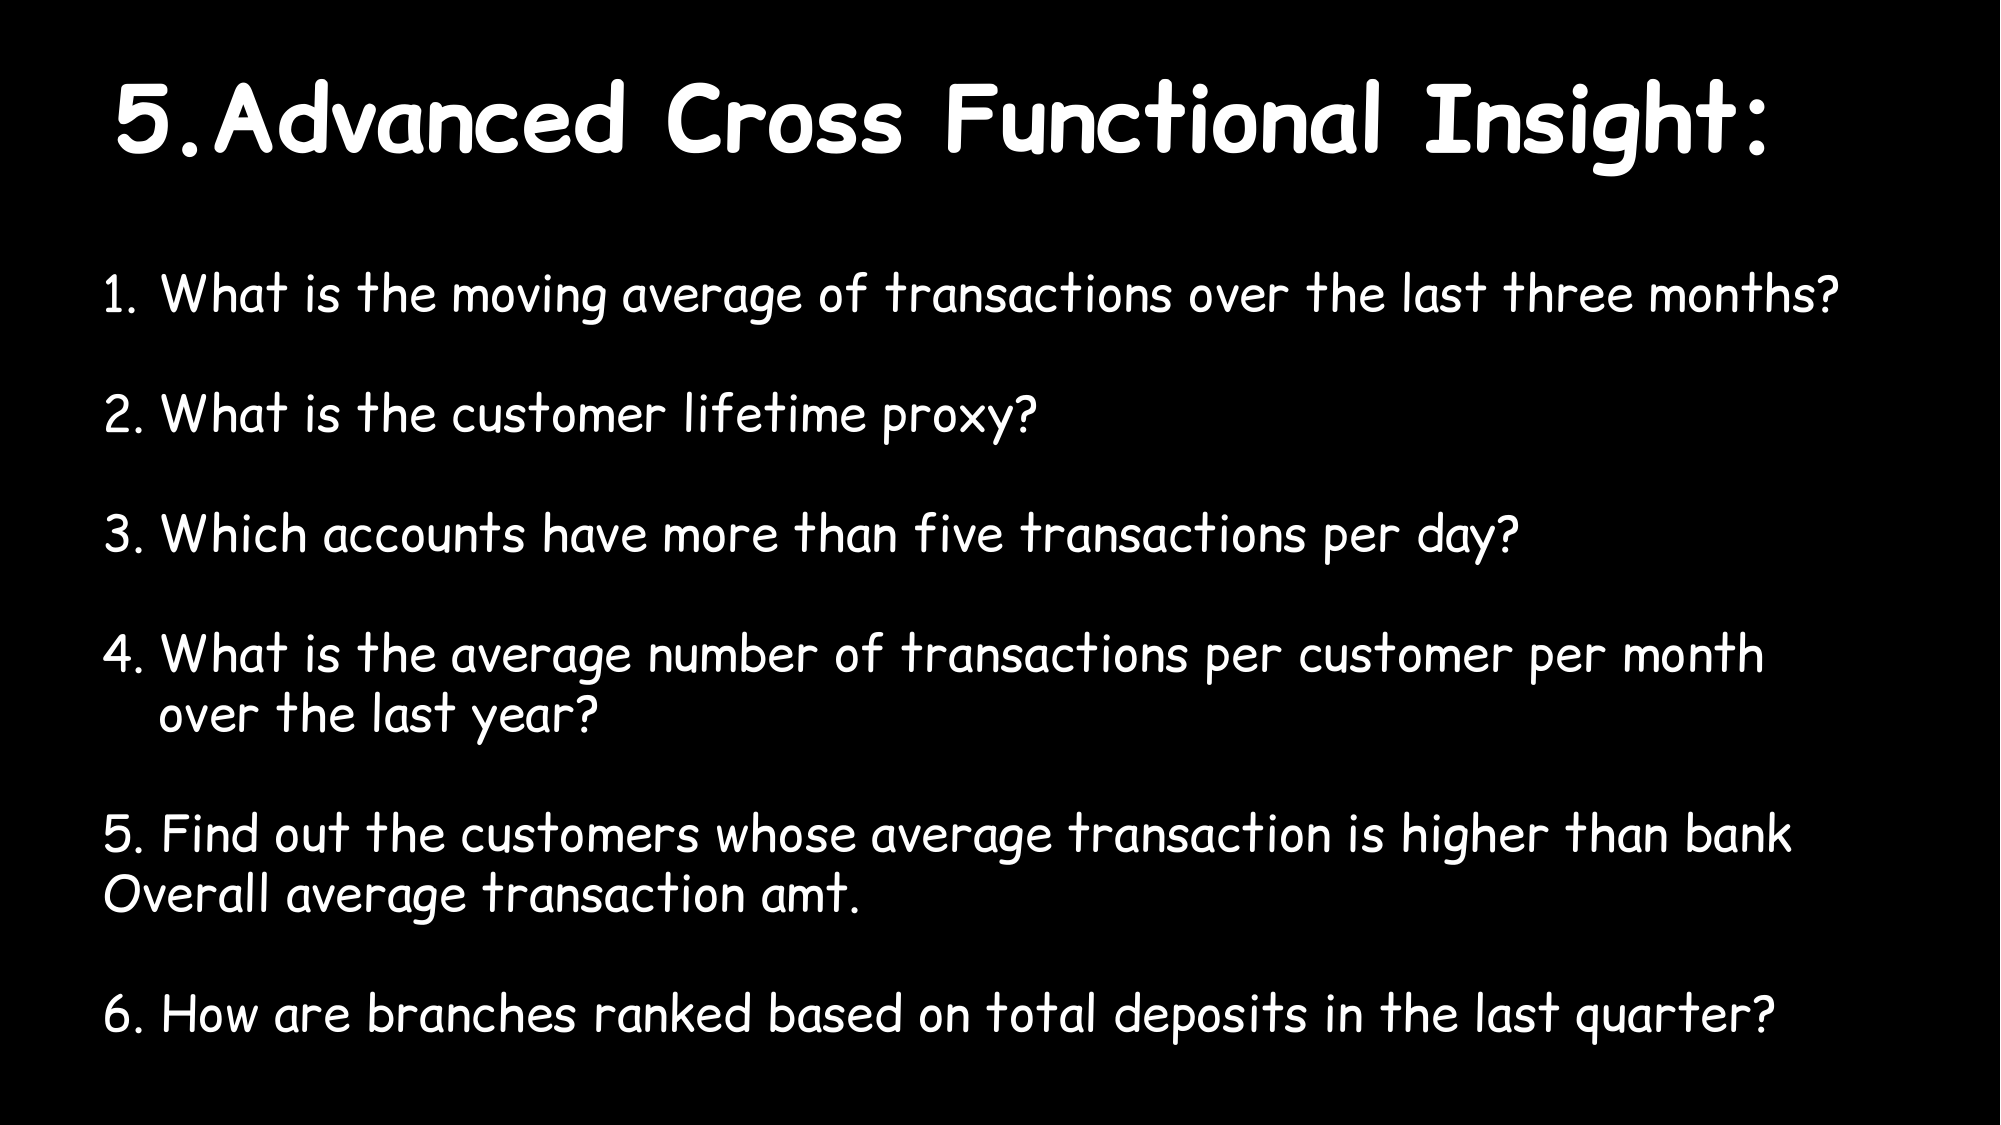

# 5.Advanced Cross Functional Insight:
What is the moving average of transactions over the last three months?

What is the customer lifetime proxy?

Which accounts have more than five transactions per day?

What is the average number of transactions per customer per month over the last year?

5. Find out the customers whose average transaction is higher than bank
Overall average transaction amt.

6. How are branches ranked based on total deposits in the last quarter?